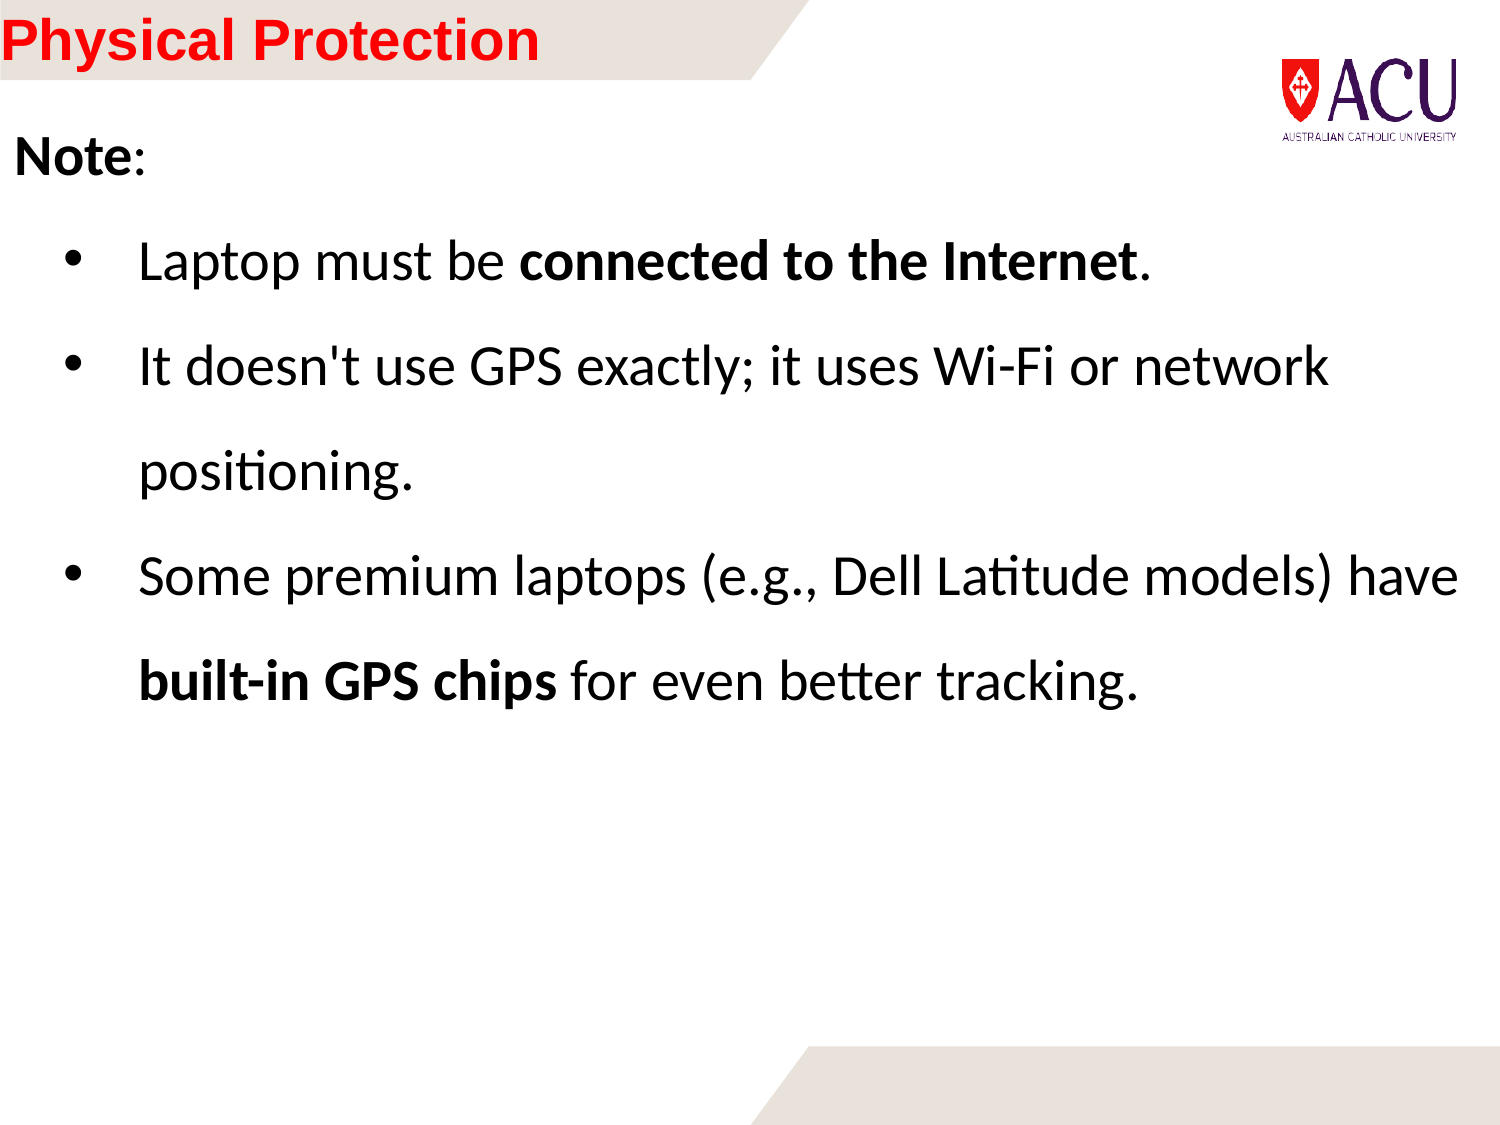

# Physical Protection
Note:
Laptop must be connected to the Internet.
It doesn't use GPS exactly; it uses Wi-Fi or network positioning.
Some premium laptops (e.g., Dell Latitude models) have built-in GPS chips for even better tracking.